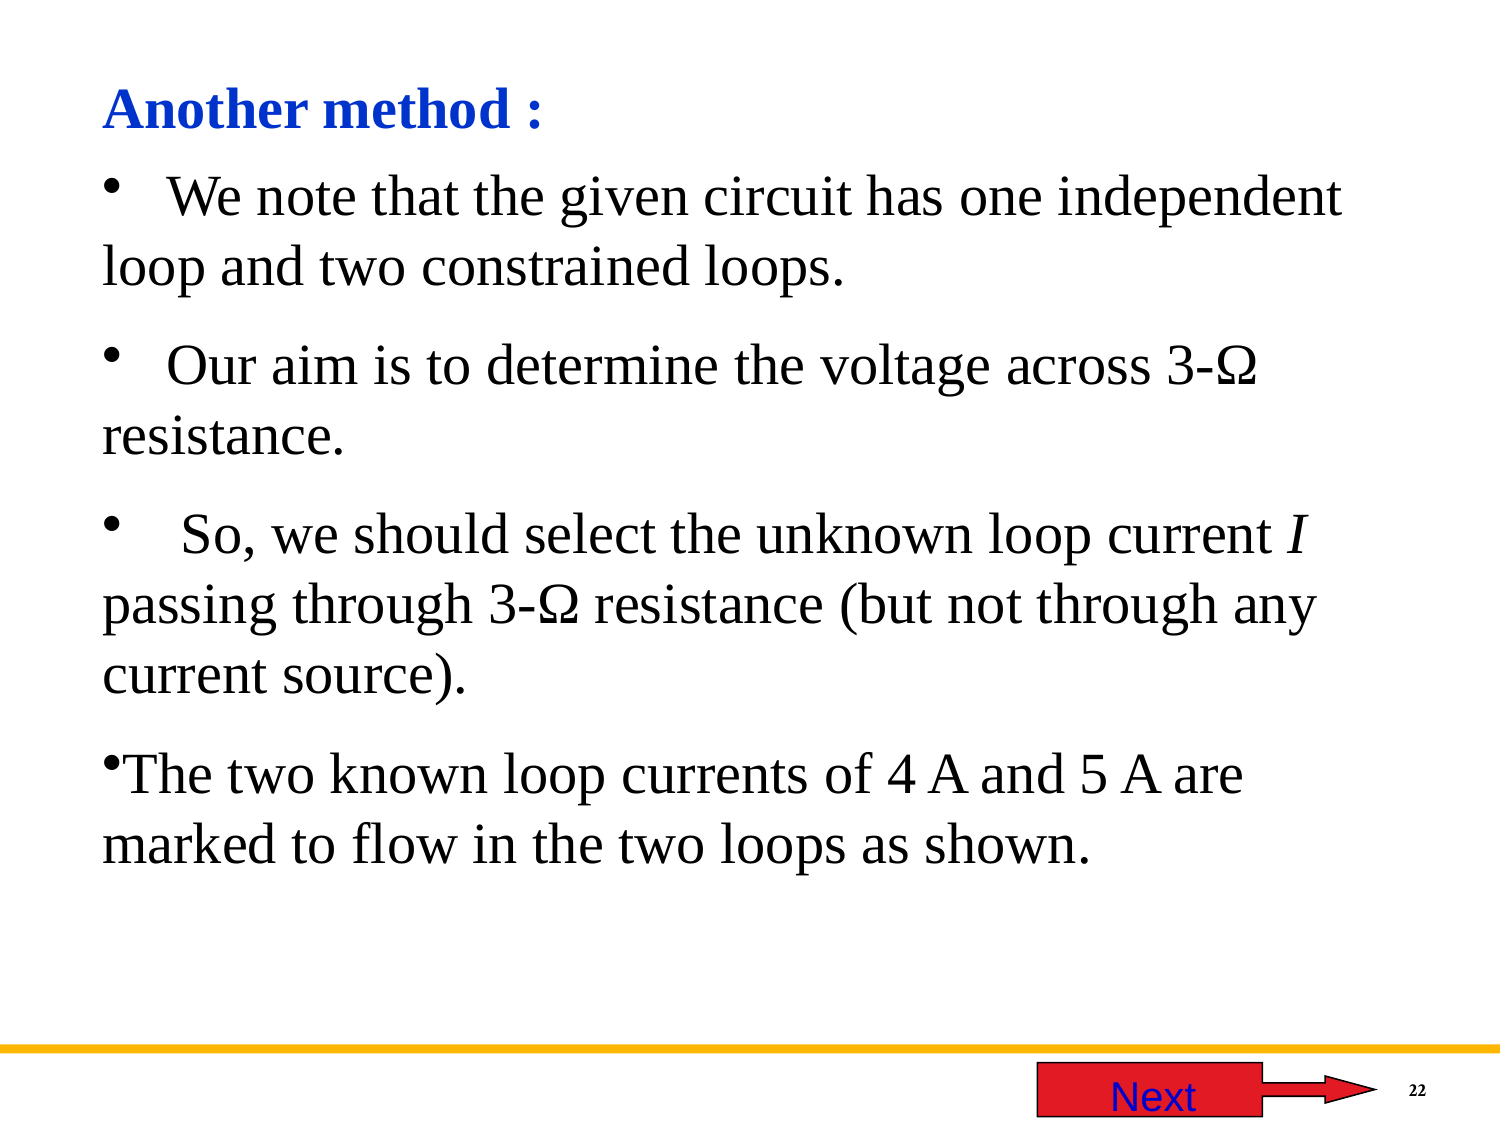

Another method :
   We note that the given circuit has one independent loop and two constrained loops.
   Our aim is to determine the voltage across 3-Ω resistance.
    So, we should select the unknown loop current I passing through 3-Ω resistance (but not through any current source).
The two known loop currents of 4 A and 5 A are marked to flow in the two loops as shown.

 Next
22